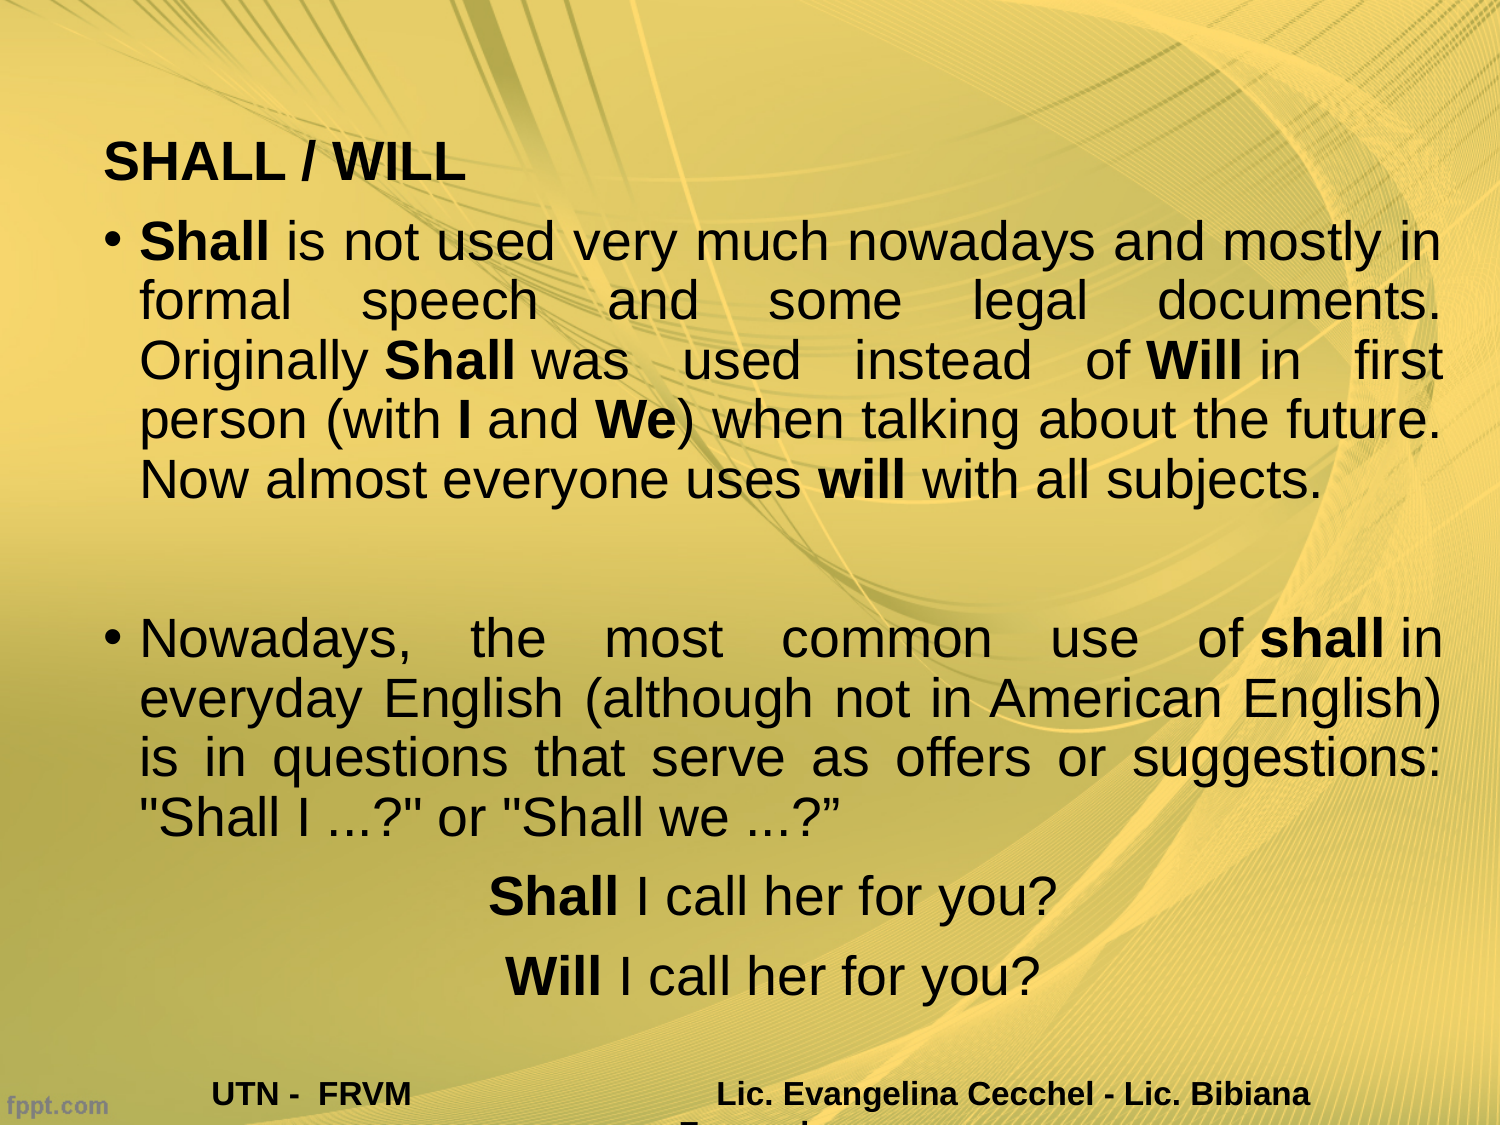

SHALL / WILL
Shall is not used very much nowadays and mostly in formal speech and some legal documents. Originally Shall was used instead of Will in first person (with I and We) when talking about the future. Now almost everyone uses will with all subjects.

Nowadays, the most common use of shall in everyday English (although not in American English) is in questions that serve as offers or suggestions: "Shall I ...?" or "Shall we ...?”
Shall I call her for you?
Will I call her for you?

UTN -  FRVM                                 Lic. Evangelina Cecchel - Lic. Bibiana Fernandez